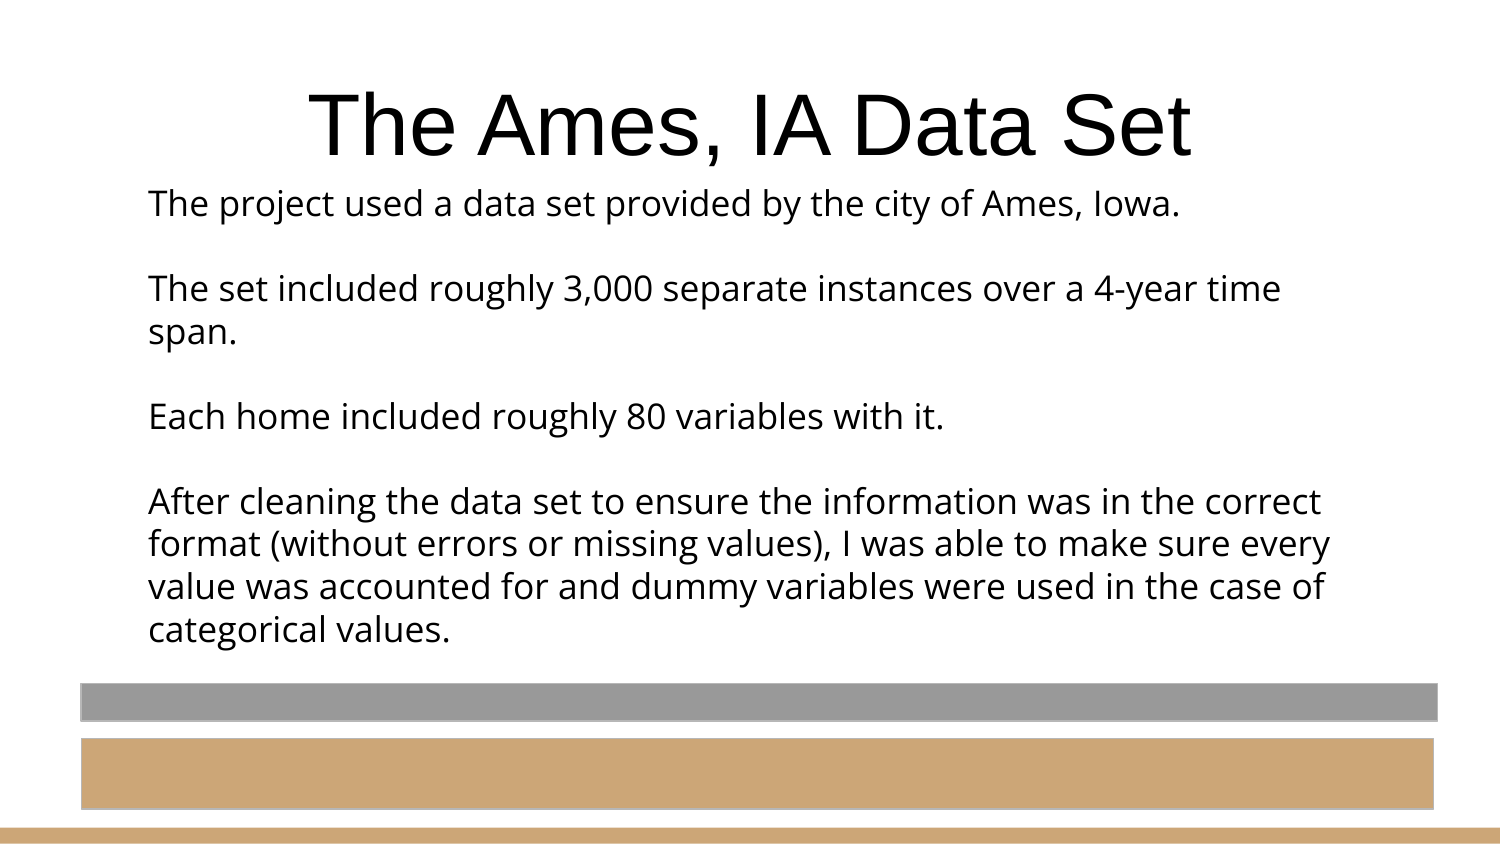

# The Ames, IA Data Set
The project used a data set provided by the city of Ames, Iowa.

The set included roughly 3,000 separate instances over a 4-year time span.

Each home included roughly 80 variables with it.

After cleaning the data set to ensure the information was in the correct format (without errors or missing values), I was able to make sure every value was accounted for and dummy variables were used in the case of categorical values.